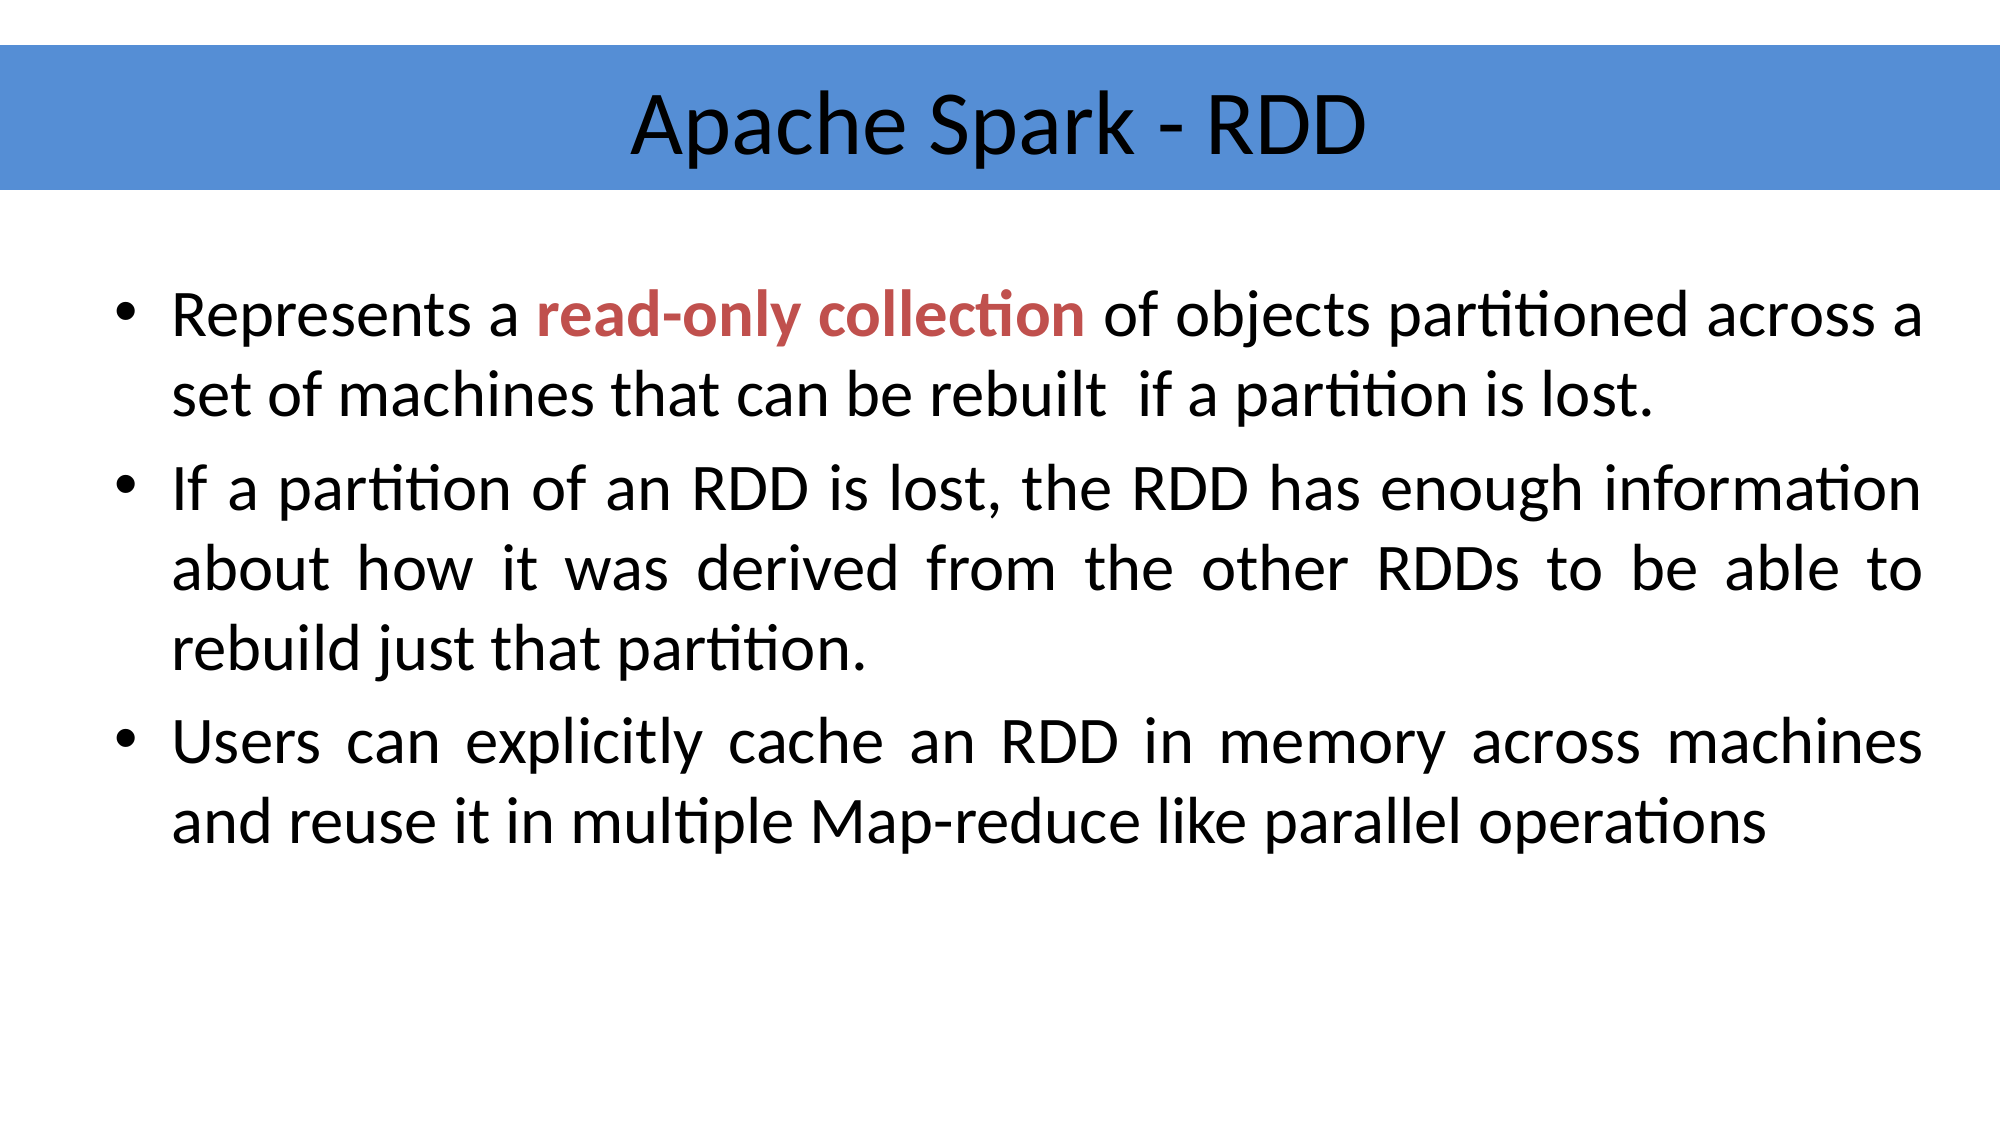

# Apache Spark - RDD
Represents a read-only collection of objects partitioned across a set of machines that can be rebuilt  if a partition is lost.
If a partition of an RDD is lost, the RDD has enough information about how it was derived from the other RDDs to be able to rebuild just that partition.
Users can explicitly cache an RDD in memory across machines and reuse it in multiple Map-reduce like parallel operations